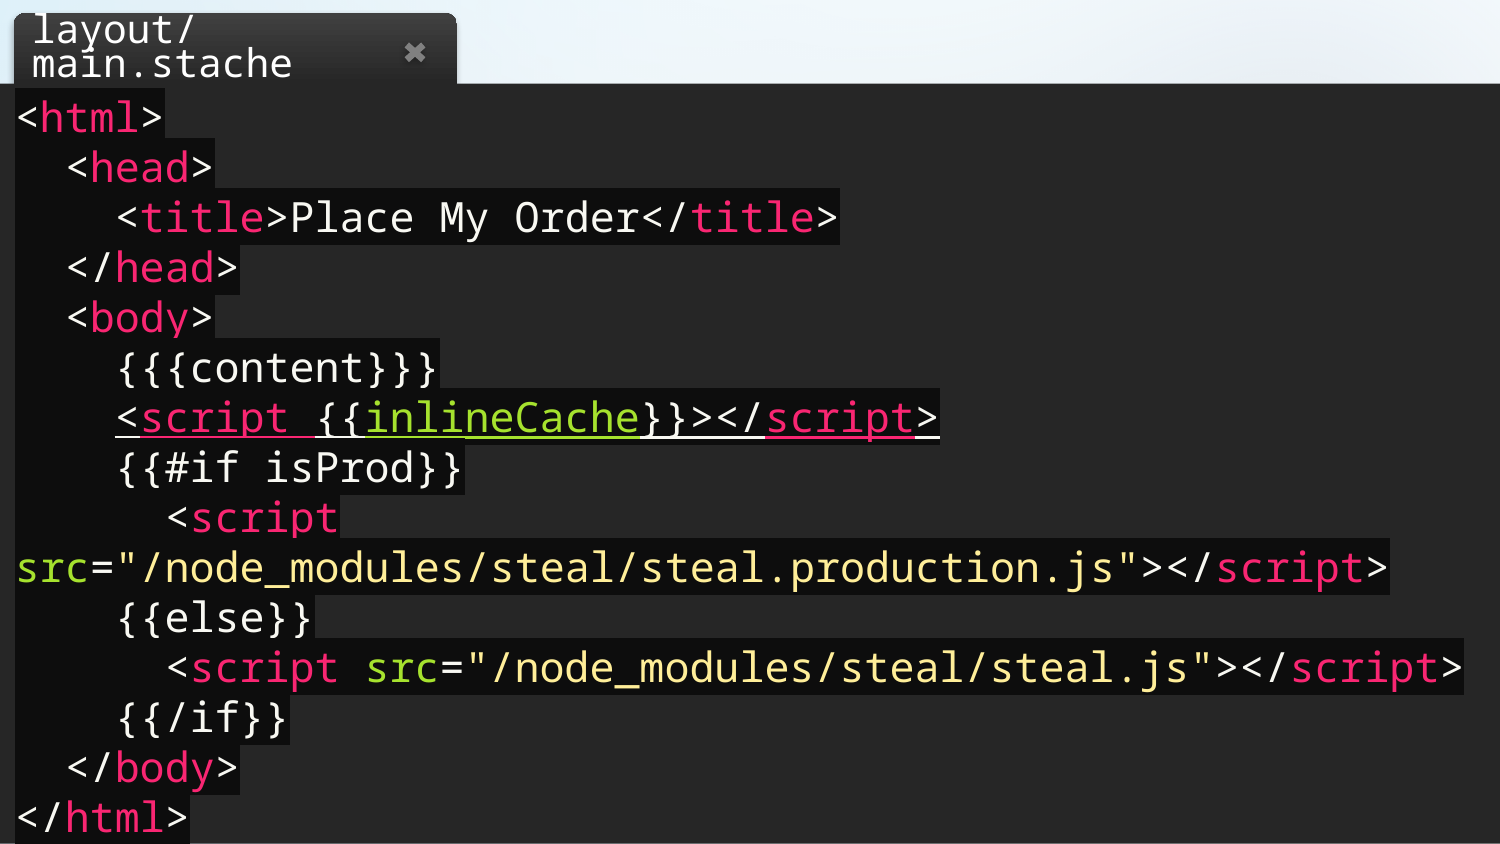

layout/main.stache

<html>
  <head>
    <title>Place My Order</title>
  </head>
  <body>
    {{{content}}}
    <script {{inlineCache}}></script>
    {{#if isProd}}
      <script src="/node_modules/steal/steal.production.js"></script>
    {{else}}
      <script src="/node_modules/steal/steal.js"></script>
    {{/if}}
  </body>
</html>